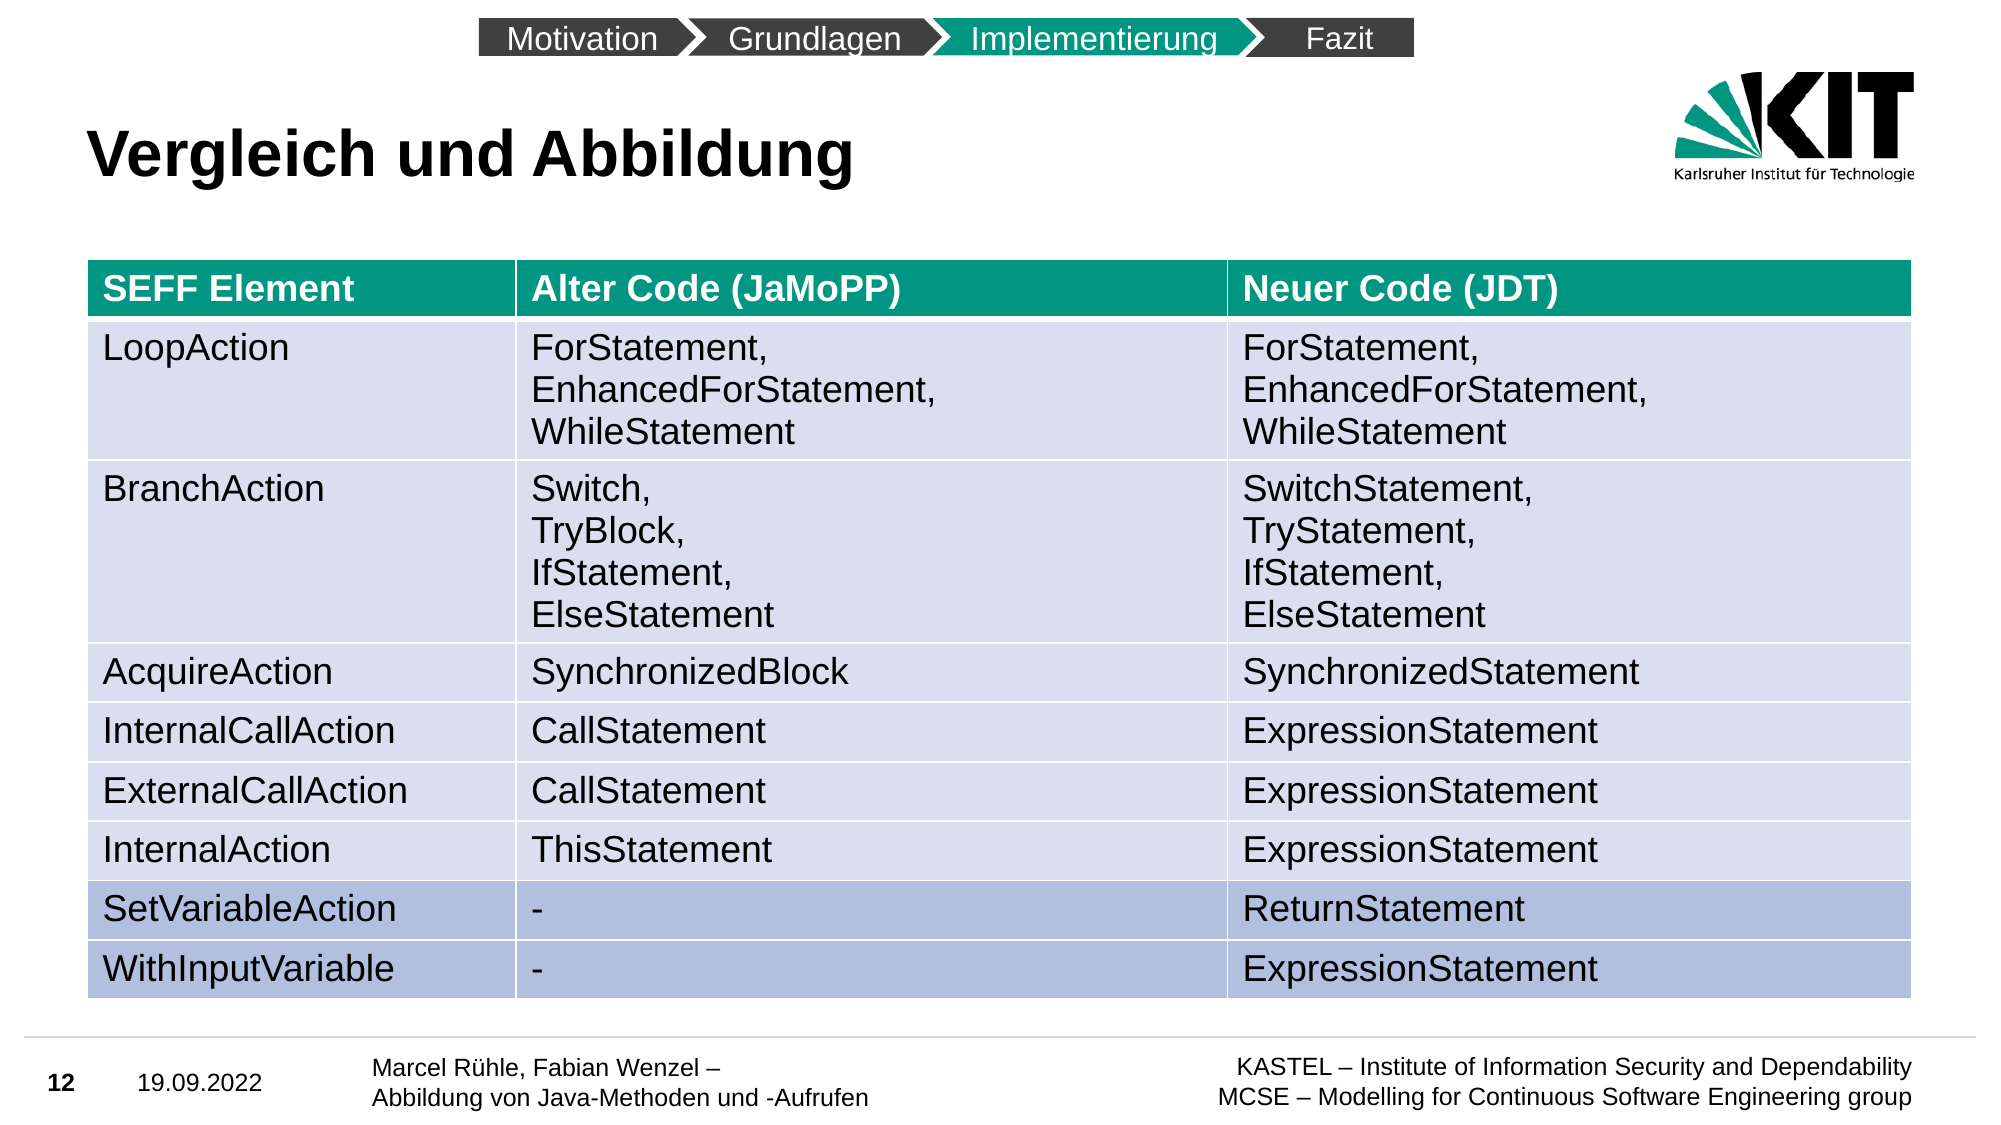

Fazit
Motivation
Implementierung
Grundlagen
# Vergleich und Abbildung
| SEFF Element​ | Alter Code (JaMoPP)​ | Neuer Code (JDT)​ |
| --- | --- | --- |
| LoopAction​ | ForStatement,​ EnhancedForStatement,​ WhileStatement​ | ForStatement,​ EnhancedForStatement, WhileStatement​ |
| BranchAction​ | Switch,​ TryBlock,​ IfStatement,​ ElseStatement​ | SwitchStatement,​ TryStatement,​ IfStatement,​ ElseStatement​ |
| AcquireAction​ | SynchronizedBlock​ | SynchronizedStatement​ |
| InternalCallAction​ | CallStatement​ | ExpressionStatement​ |
| ExternalCallAction​ | CallStatement​ | ExpressionStatement​ |
| InternalAction​ | ThisStatement​ | ExpressionStatement​ |
| SetVariableAction​ | -​ | ReturnStatement​ |
| WithInputVariable​ | -​ | ExpressionStatement​ |
12
19.09.2022